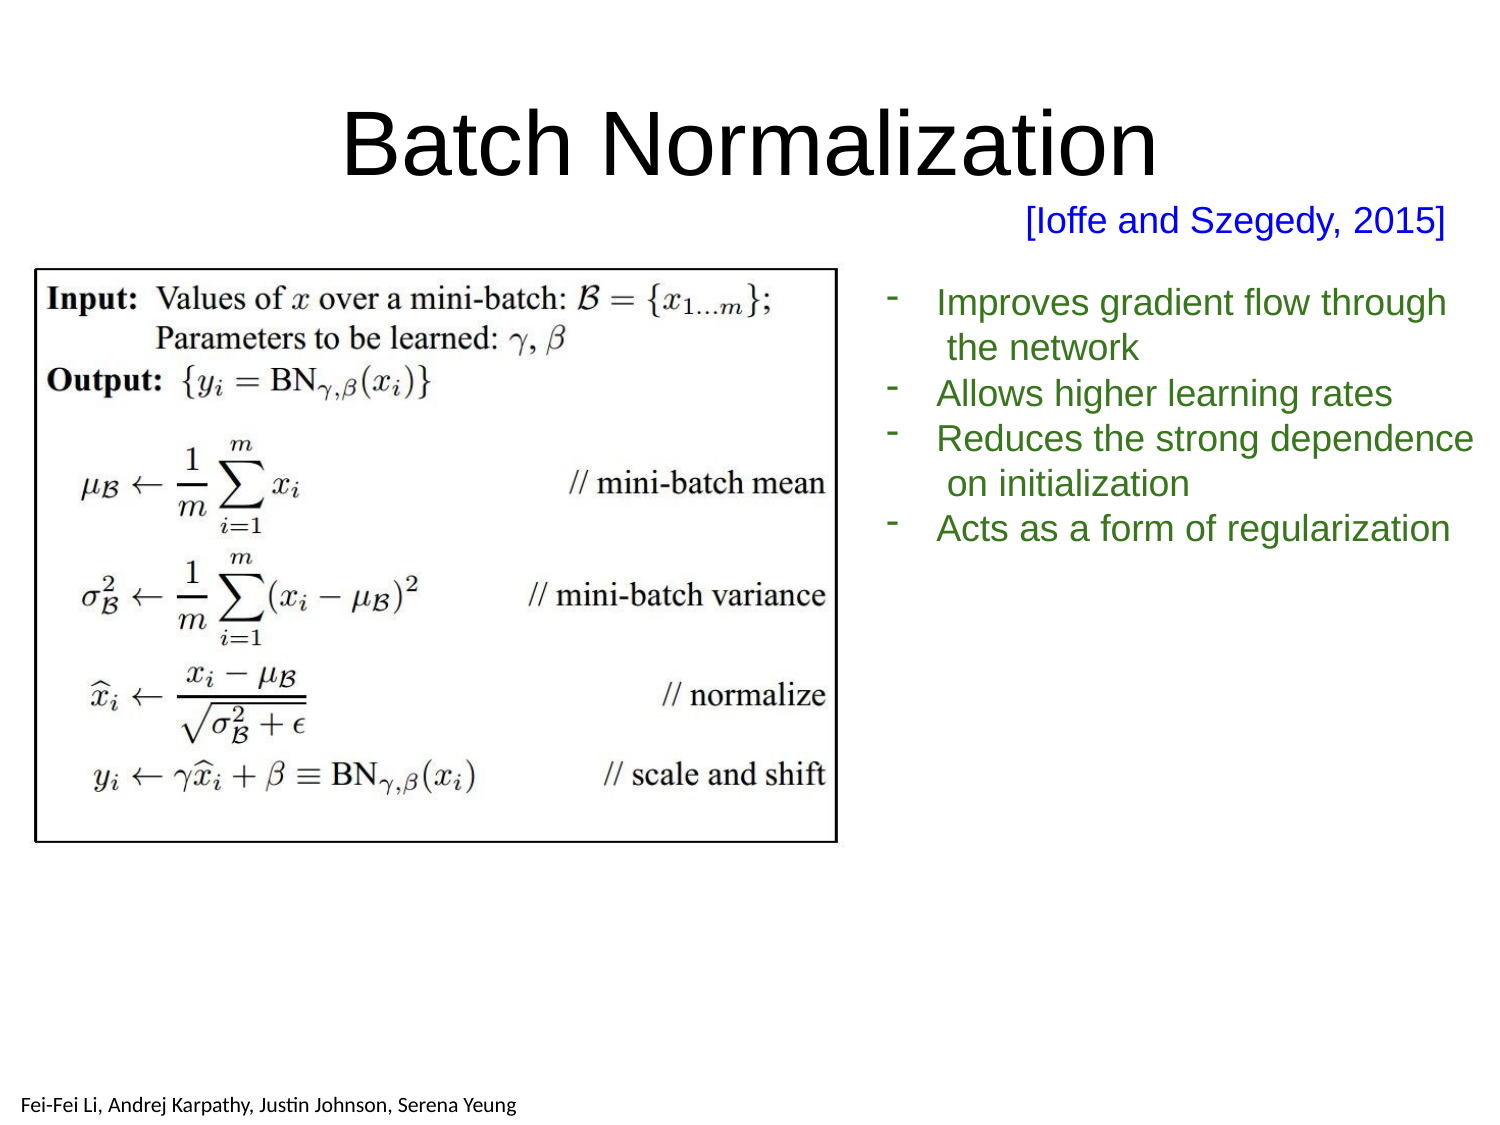

# Batch Normalization
[Ioffe and Szegedy, 2015]

Improves gradient flow through  the network
Allows higher learning rates
Reduces the strong dependence  on initialization
Acts as a form of regularization
Lecture 6 - 29
April 19, 2018
Fei-Fei Li & Justin Johnson & Serena Yeung	Lecture 6 -	April 19, 2018
Fei-Fei Li, Andrej Karpathy, Justin Johnson, Serena Yeung